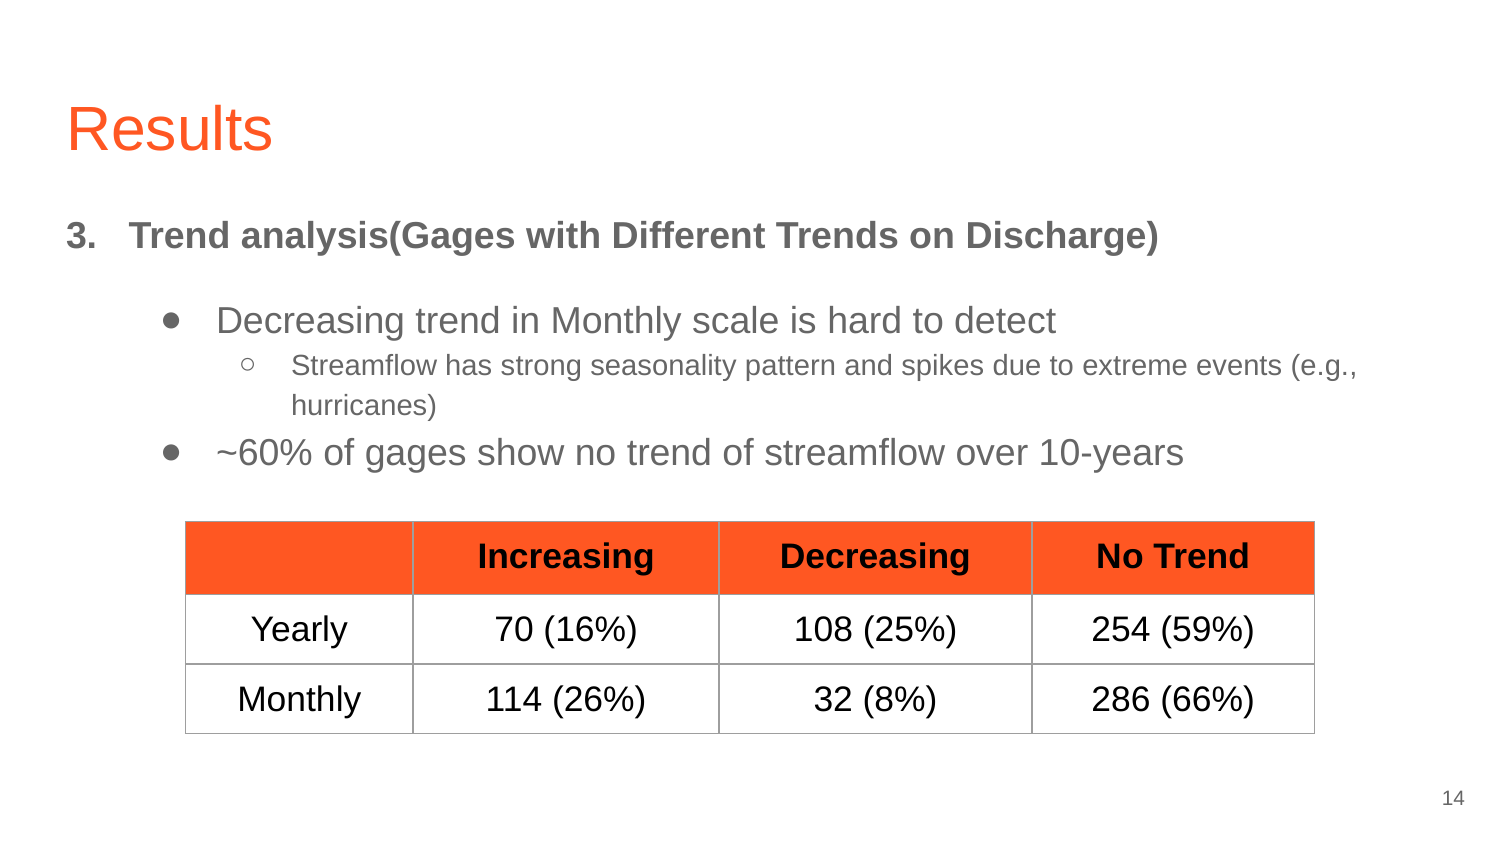

# Results
3.   Trend analysis(Gages with Different Trends on Discharge)
Decreasing trend in Monthly scale is hard to detect
Streamflow has strong seasonality pattern and spikes due to extreme events (e.g., hurricanes)
~60% of gages show no trend of streamflow over 10-years
|  | Increasing | Decreasing | No Trend |
| --- | --- | --- | --- |
| Yearly | 70 (16%) | 108 (25%) | 254 (59%) |
| Monthly | 114 (26%) | 32 (8%) | 286 (66%) |
14